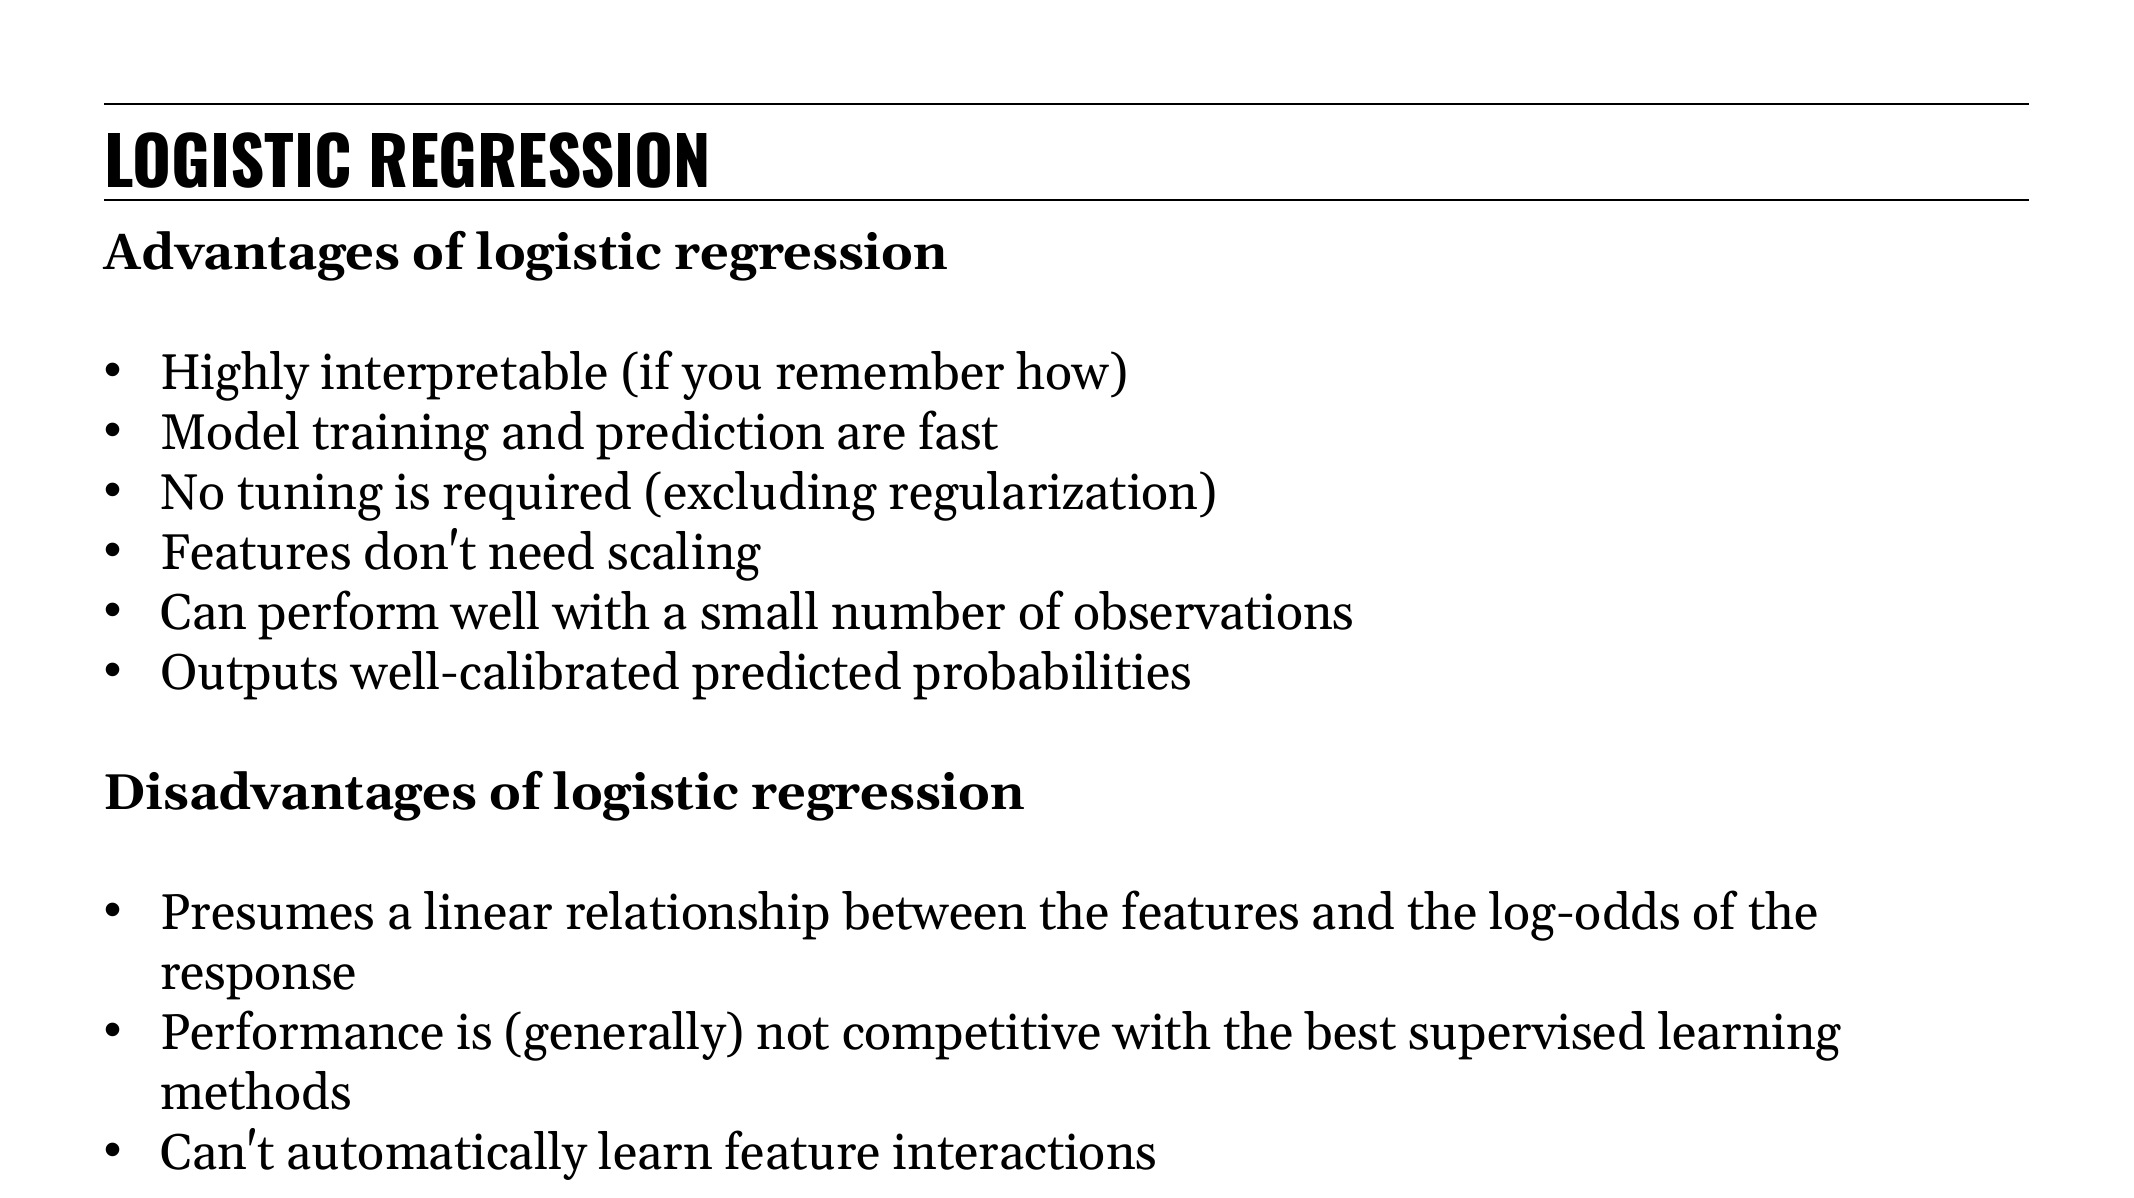

LOGISTIC REGRESSION
Advantages of logistic regression

Highly interpretable (if you remember how)
Model training and prediction are fast
No tuning is required (excluding regularization)
Features don't need scaling
Can perform well with a small number of observations
Outputs well-calibrated predicted probabilities

Disadvantages of logistic regression

Presumes a linear relationship between the features and the log-odds of the response
Performance is (generally) not competitive with the best supervised learning methods
Can't automatically learn feature interactions